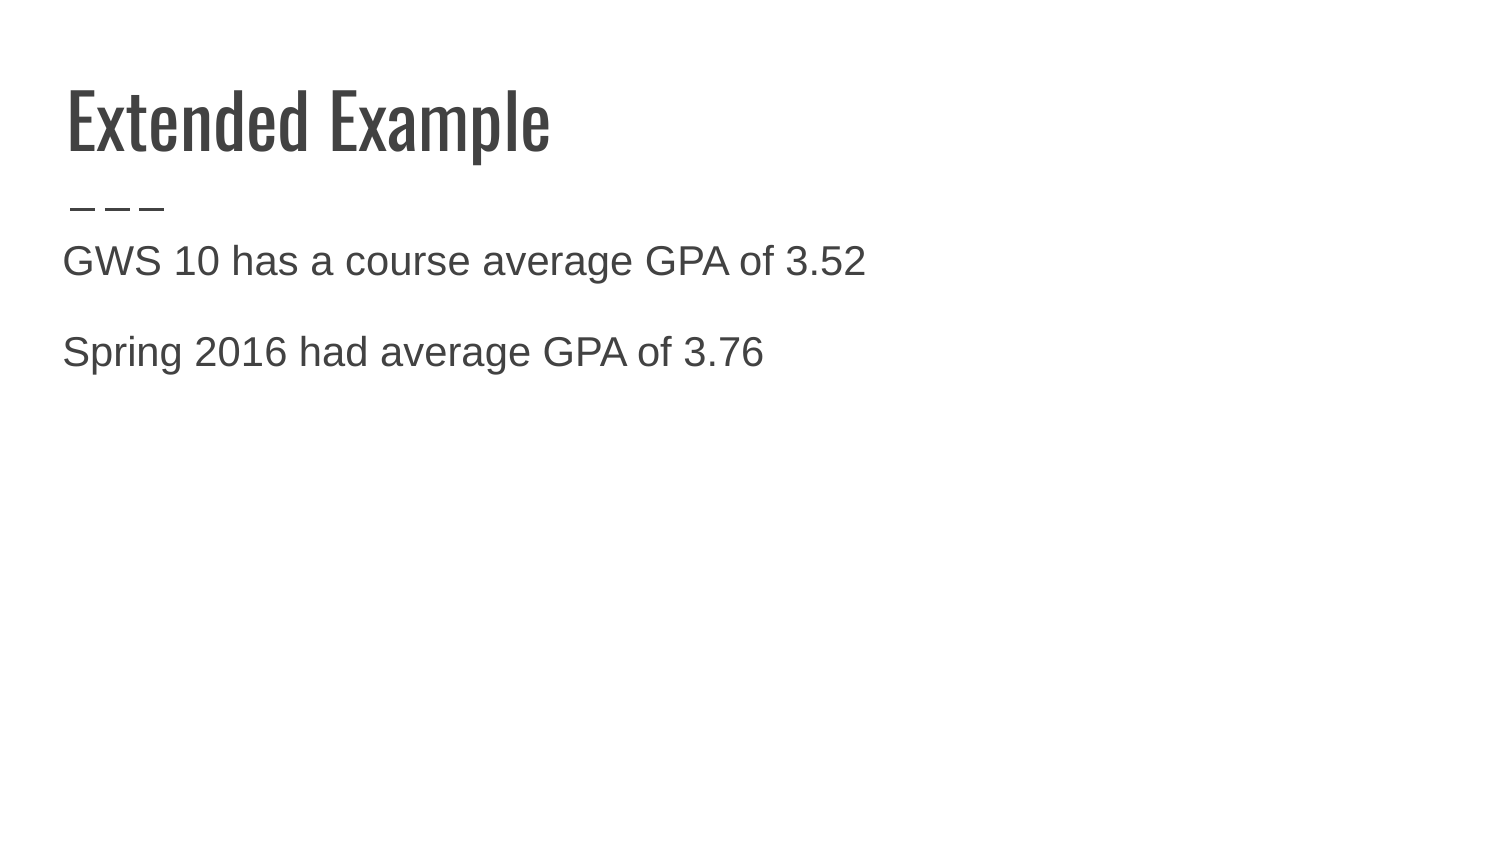

# Extended Example
GWS 10 has a course average GPA of 3.52
Spring 2016 had average GPA of 3.76